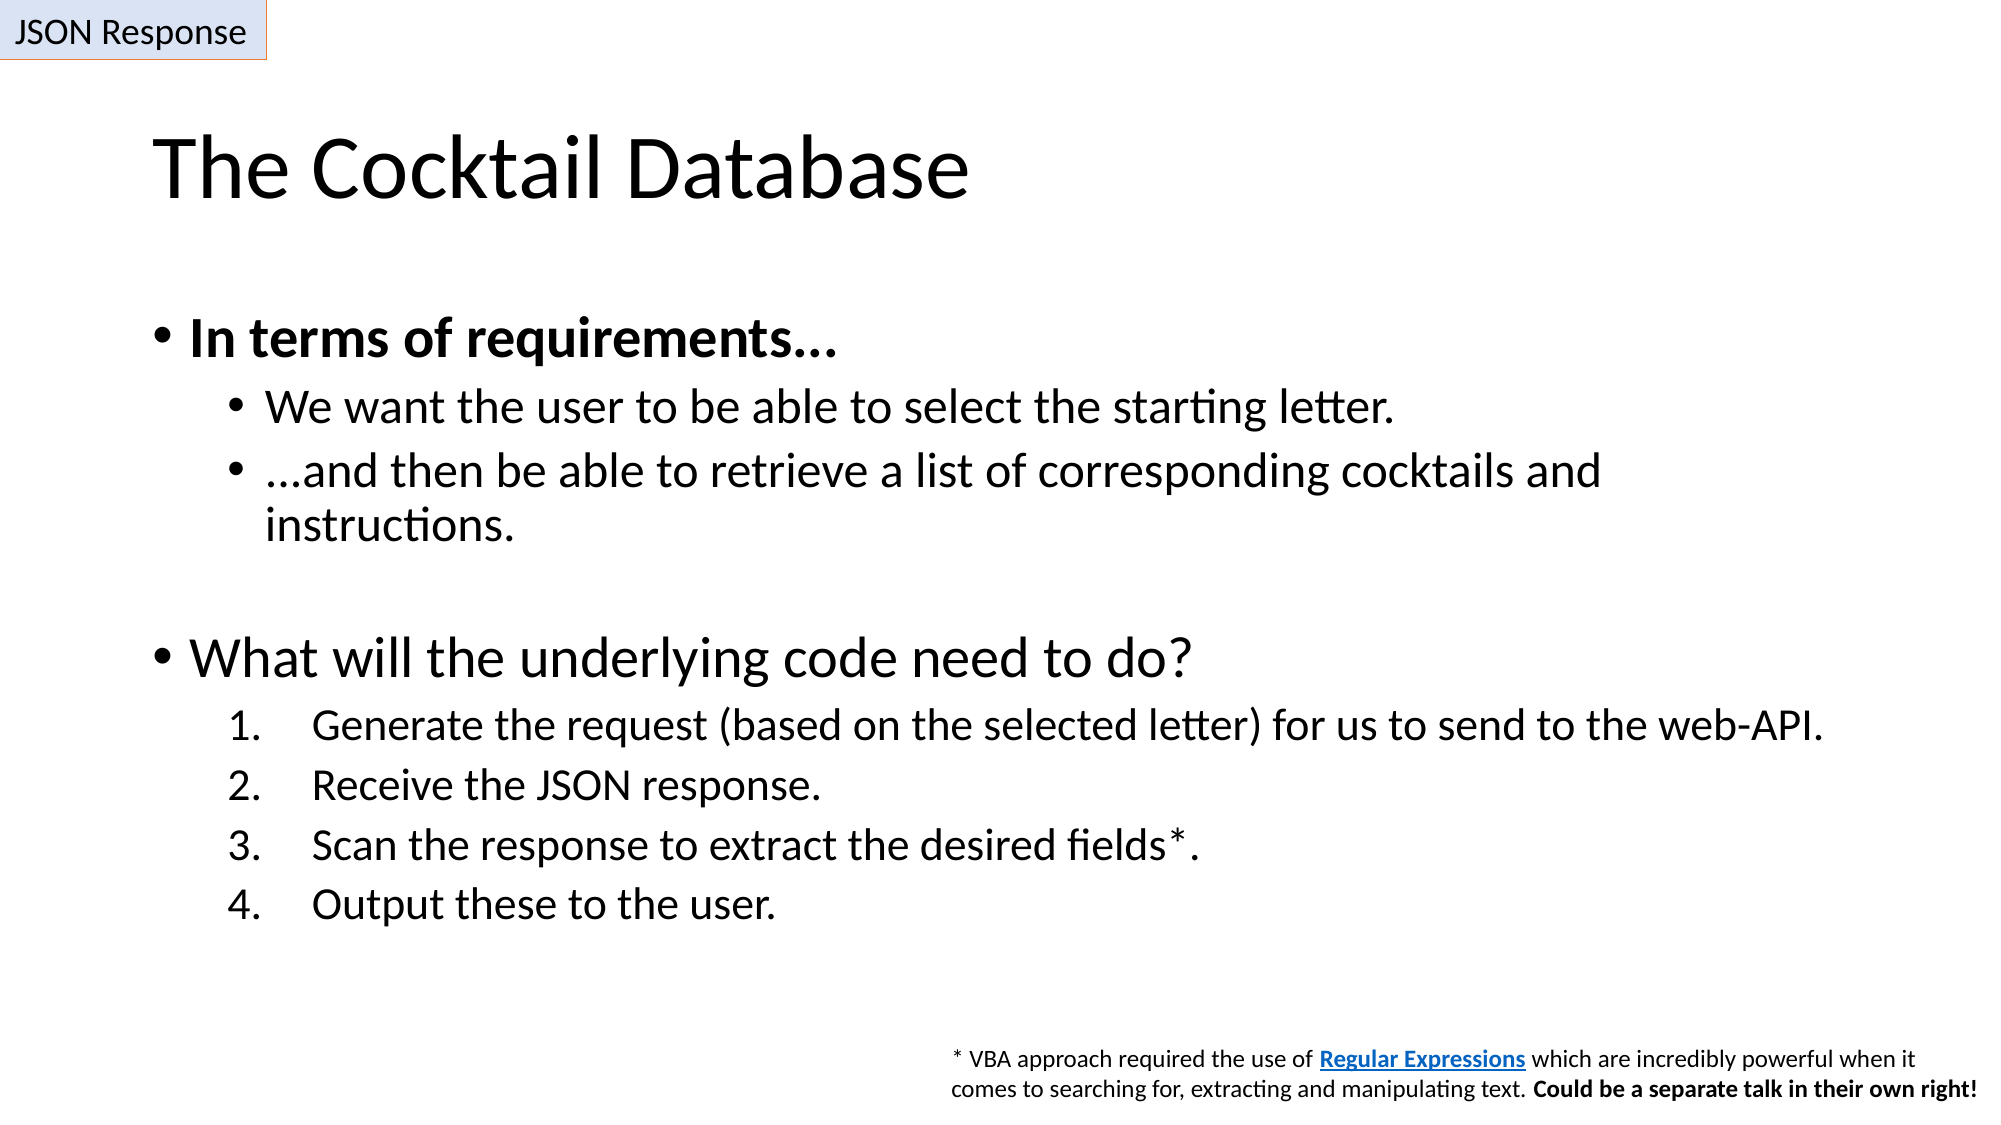

JSON Response
# The Cocktail Database
In terms of requirements...
We want the user to be able to select the starting letter.
...and then be able to retrieve a list of corresponding cocktails and instructions.
What will the underlying code need to do?
Generate the request (based on the selected letter) for us to send to the web-API.
Receive the JSON response.
Scan the response to extract the desired fields*.
Output these to the user.
* VBA approach required the use of Regular Expressions which are incredibly powerful when it comes to searching for, extracting and manipulating text. Could be a separate talk in their own right!